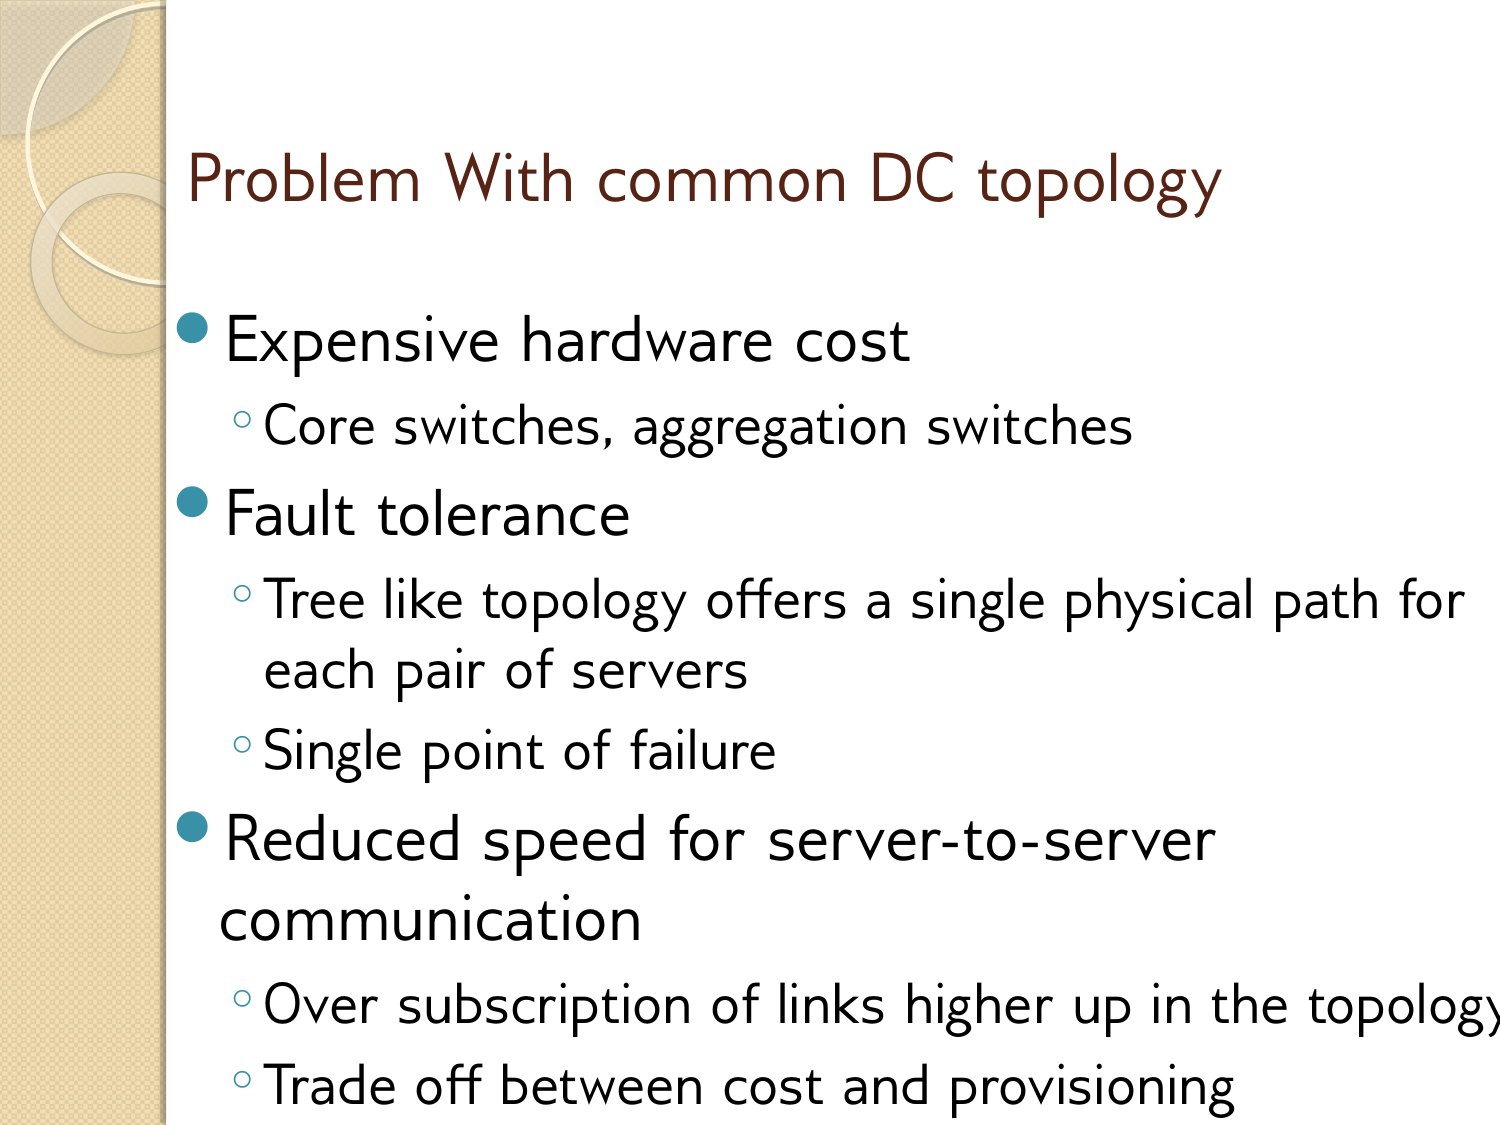

# Problem With common DC topology
Expensive hardware cost
Core switches, aggregation switches
Fault tolerance
Tree like topology offers a single physical path for   each pair of servers
Single point of failure
Reduced speed for server-to-server communication
Over subscription of links higher up in the topology
Trade off between cost and provisioning